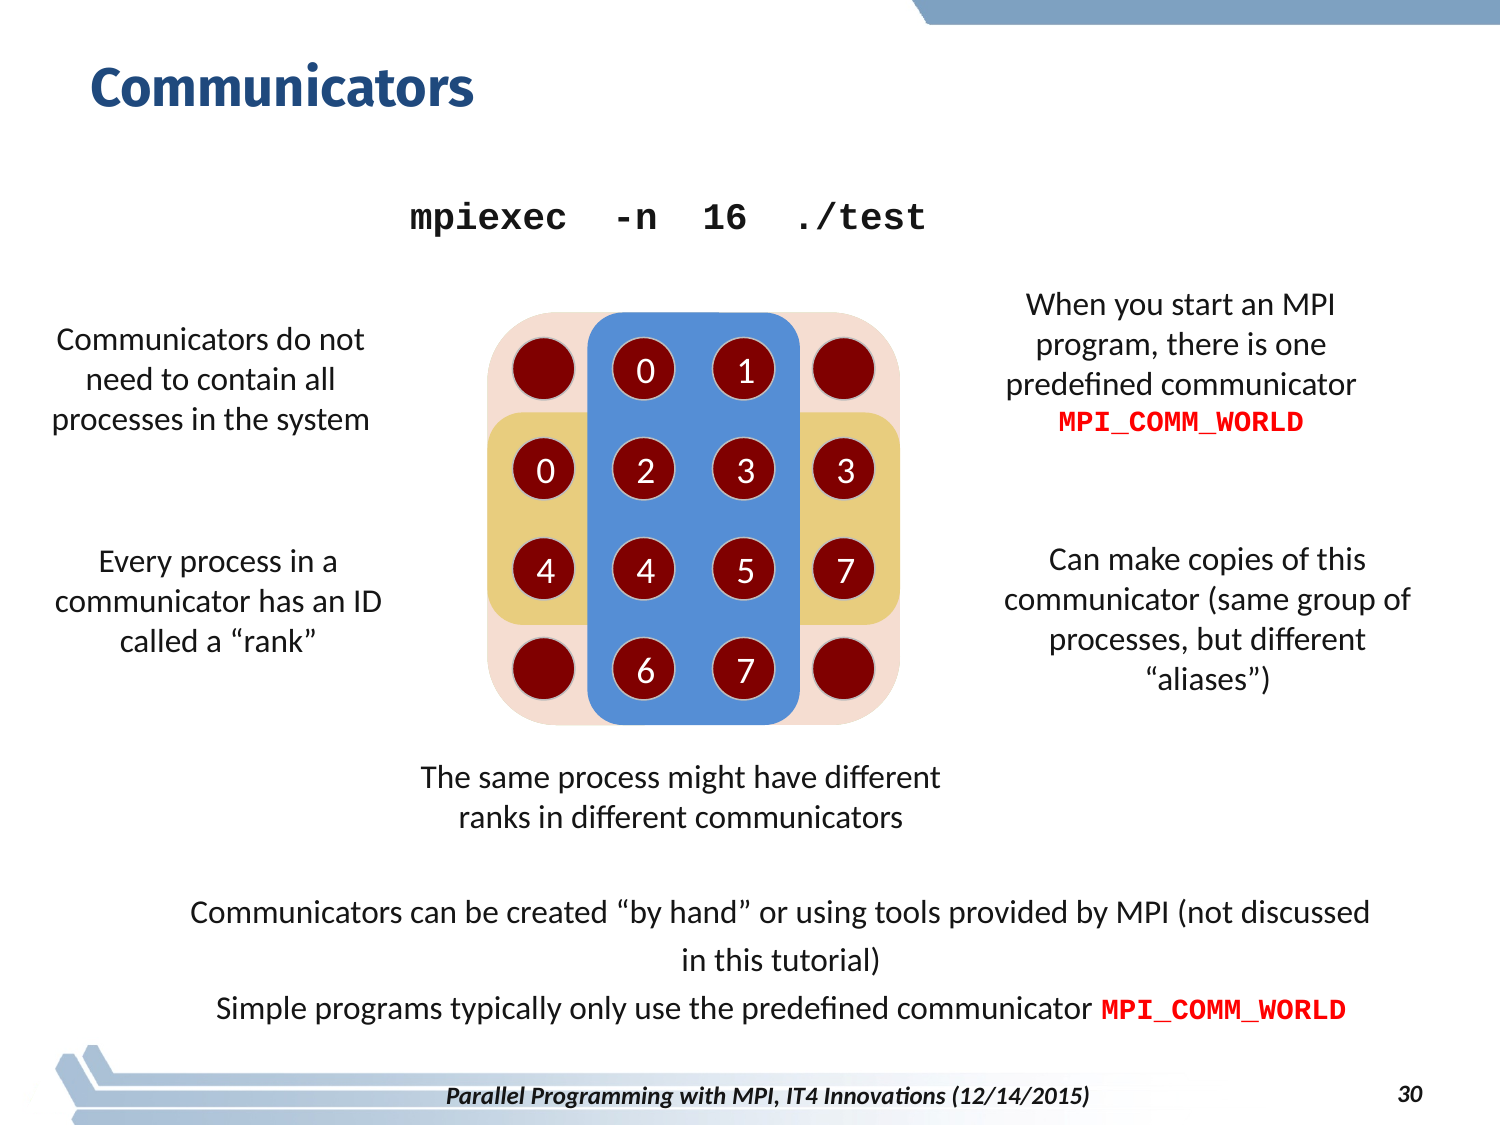

# Communicators
mpiexec  -n  16  ./test
When you start an MPI program, there is one predefined communicator MPI_COMM_WORLD
Communicators do not need to contain all processes in the system

0
1
2
3
4
5
6
7

0
1
2
3
4
5
6
7

Can make copies of this communicator (same group of processes, but different “aliases”)
Every process in a communicator has an ID called a “rank”

The same process might have different ranks in different communicators
Communicators can be created “by hand” or using tools provided by MPI (not discussed in this tutorial)
Simple programs typically only use the predefined communicator MPI_COMM_WORLD
30
Parallel Programming with MPI, IT4 Innovations (12/14/2015)